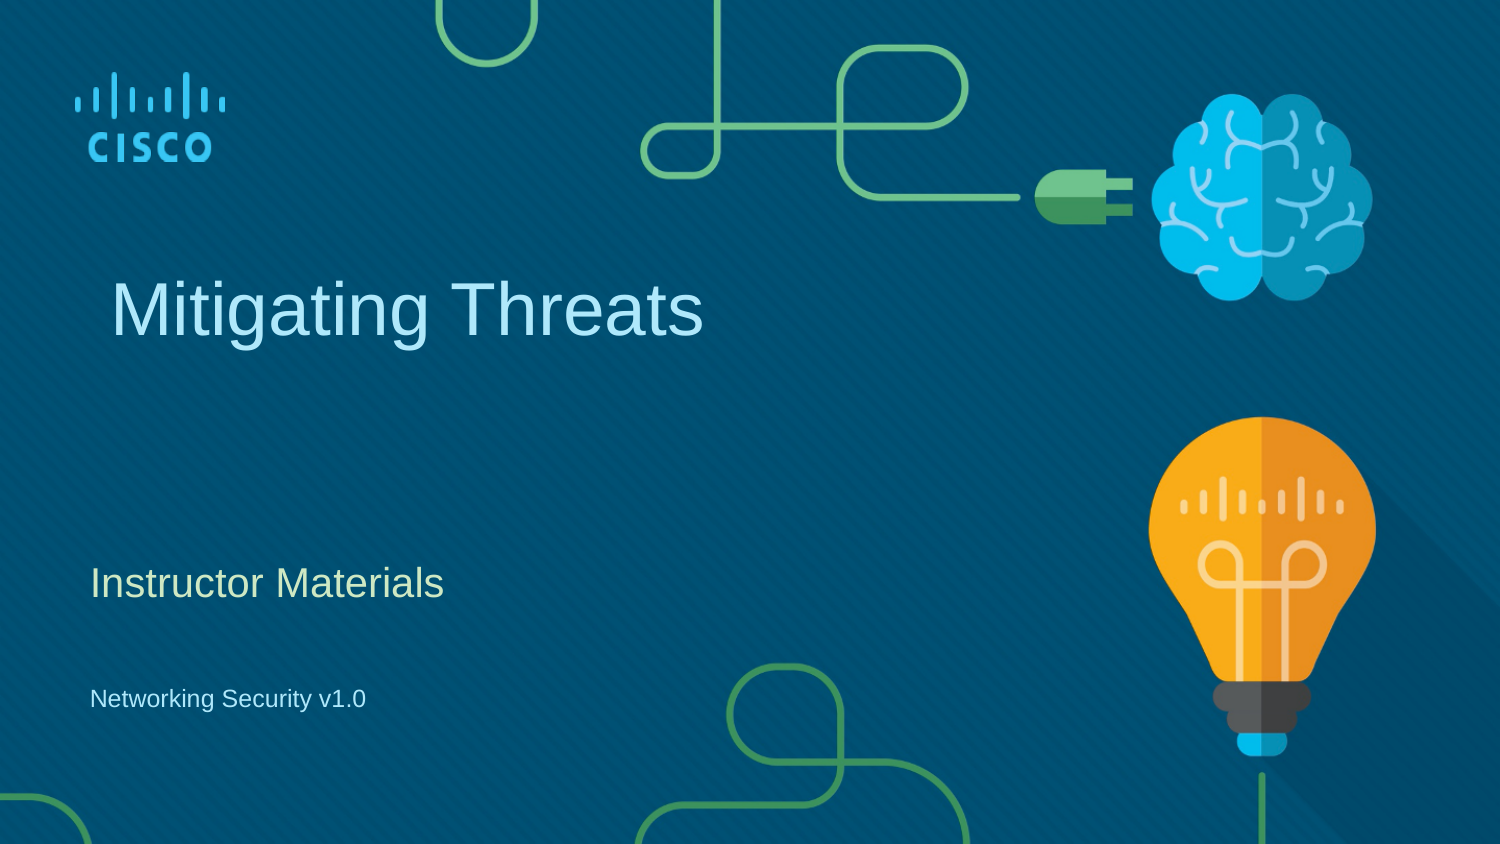

# Mitigating Threats
Instructor Materials
Networking Security v1.0